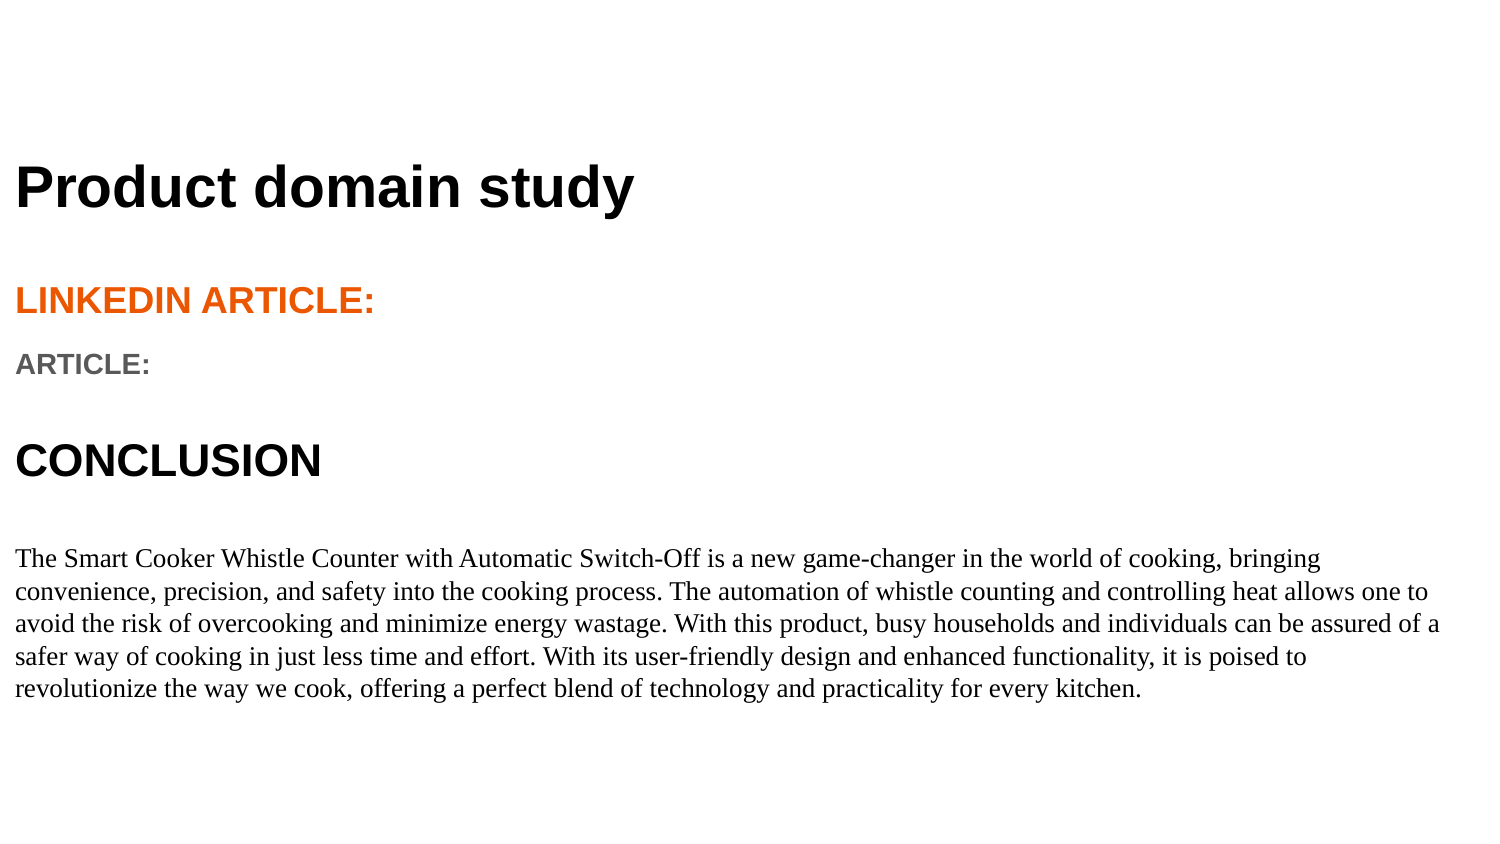

Product domain study

LINKEDIN ARTICLE:
ARTICLE:

CONCLUSION

The Smart Cooker Whistle Counter with Automatic Switch-Off is a new game-changer in the world of cooking, bringing convenience, precision, and safety into the cooking process. The automation of whistle counting and controlling heat allows one to avoid the risk of overcooking and minimize energy wastage. With this product, busy households and individuals can be assured of a safer way of cooking in just less time and effort. With its user-friendly design and enhanced functionality, it is poised to revolutionize the way we cook, offering a perfect blend of technology and practicality for every kitchen.